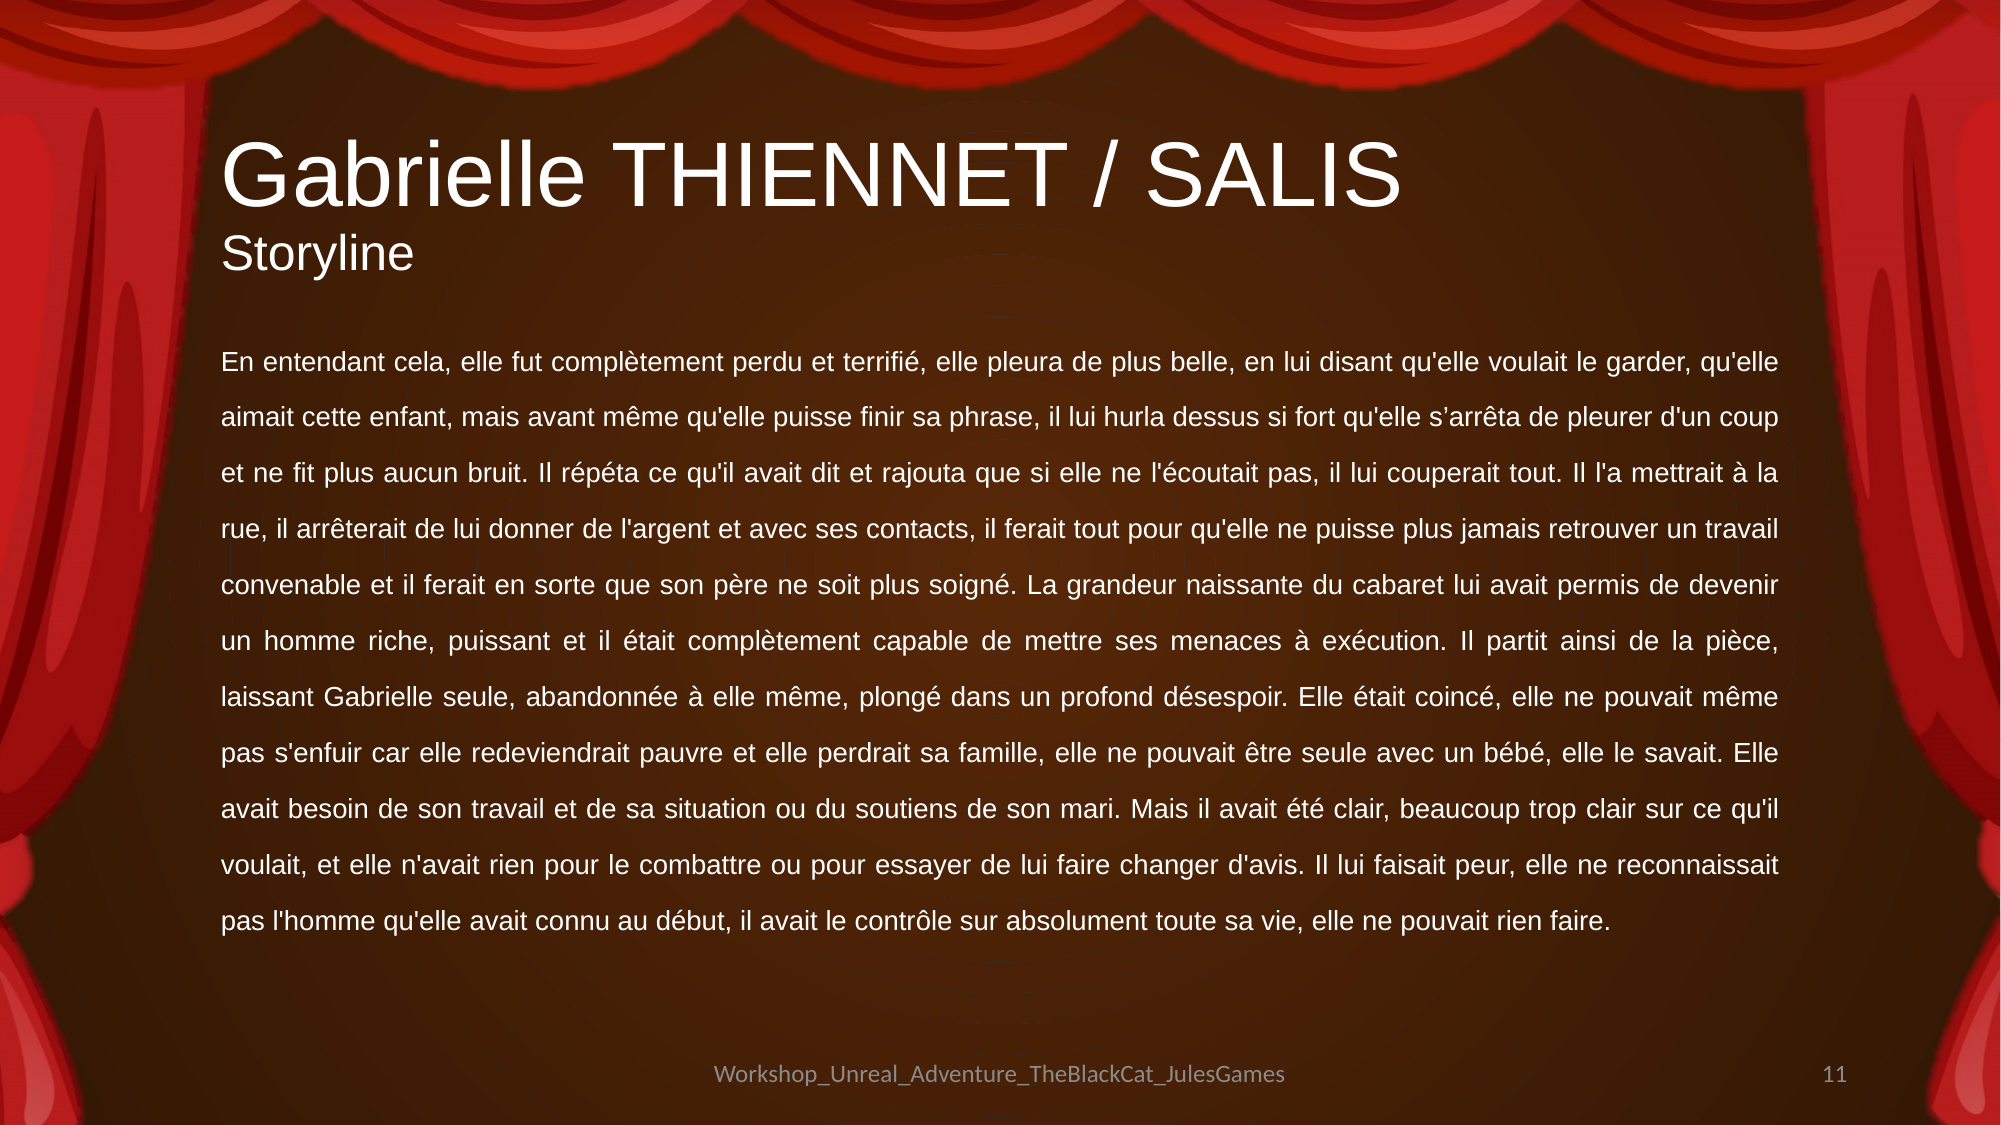

# Gabrielle THIENNET / SALIS Storyline
En entendant cela, elle fut complètement perdu et terrifié, elle pleura de plus belle, en lui disant qu'elle voulait le garder, qu'elle aimait cette enfant, mais avant même qu'elle puisse finir sa phrase, il lui hurla dessus si fort qu'elle s’arrêta de pleurer d'un coup et ne fit plus aucun bruit. Il répéta ce qu'il avait dit et rajouta que si elle ne l'écoutait pas, il lui couperait tout. Il l'a mettrait à la rue, il arrêterait de lui donner de l'argent et avec ses contacts, il ferait tout pour qu'elle ne puisse plus jamais retrouver un travail convenable et il ferait en sorte que son père ne soit plus soigné. La grandeur naissante du cabaret lui avait permis de devenir un homme riche, puissant et il était complètement capable de mettre ses menaces à exécution. Il partit ainsi de la pièce, laissant Gabrielle seule, abandonnée à elle même, plongé dans un profond désespoir. Elle était coincé, elle ne pouvait même pas s'enfuir car elle redeviendrait pauvre et elle perdrait sa famille, elle ne pouvait être seule avec un bébé, elle le savait. Elle avait besoin de son travail et de sa situation ou du soutiens de son mari. Mais il avait été clair, beaucoup trop clair sur ce qu'il voulait, et elle n'avait rien pour le combattre ou pour essayer de lui faire changer d'avis. Il lui faisait peur, elle ne reconnaissait pas l'homme qu'elle avait connu au début, il avait le contrôle sur absolument toute sa vie, elle ne pouvait rien faire.
Workshop_Unreal_Adventure_TheBlackCat_JulesGames
11